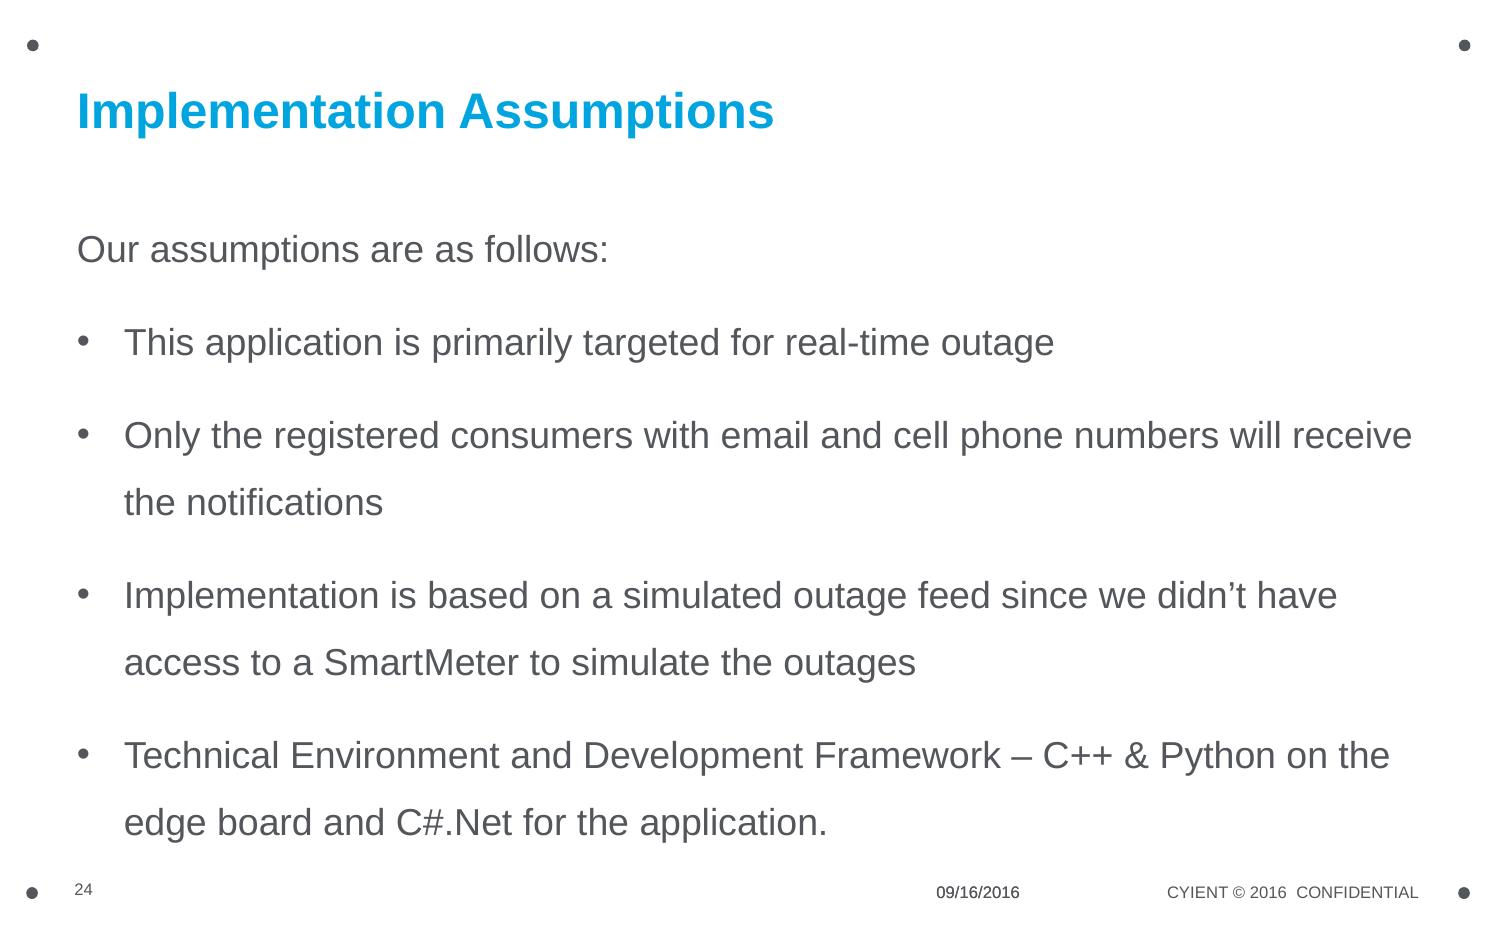

# Implementation Assumptions
Our assumptions are as follows:
This application is primarily targeted for real-time outage
Only the registered consumers with email and cell phone numbers will receive the notifications
Implementation is based on a simulated outage feed since we didn’t have access to a SmartMeter to simulate the outages
Technical Environment and Development Framework – C++ & Python on the edge board and C#.Net for the application.

24